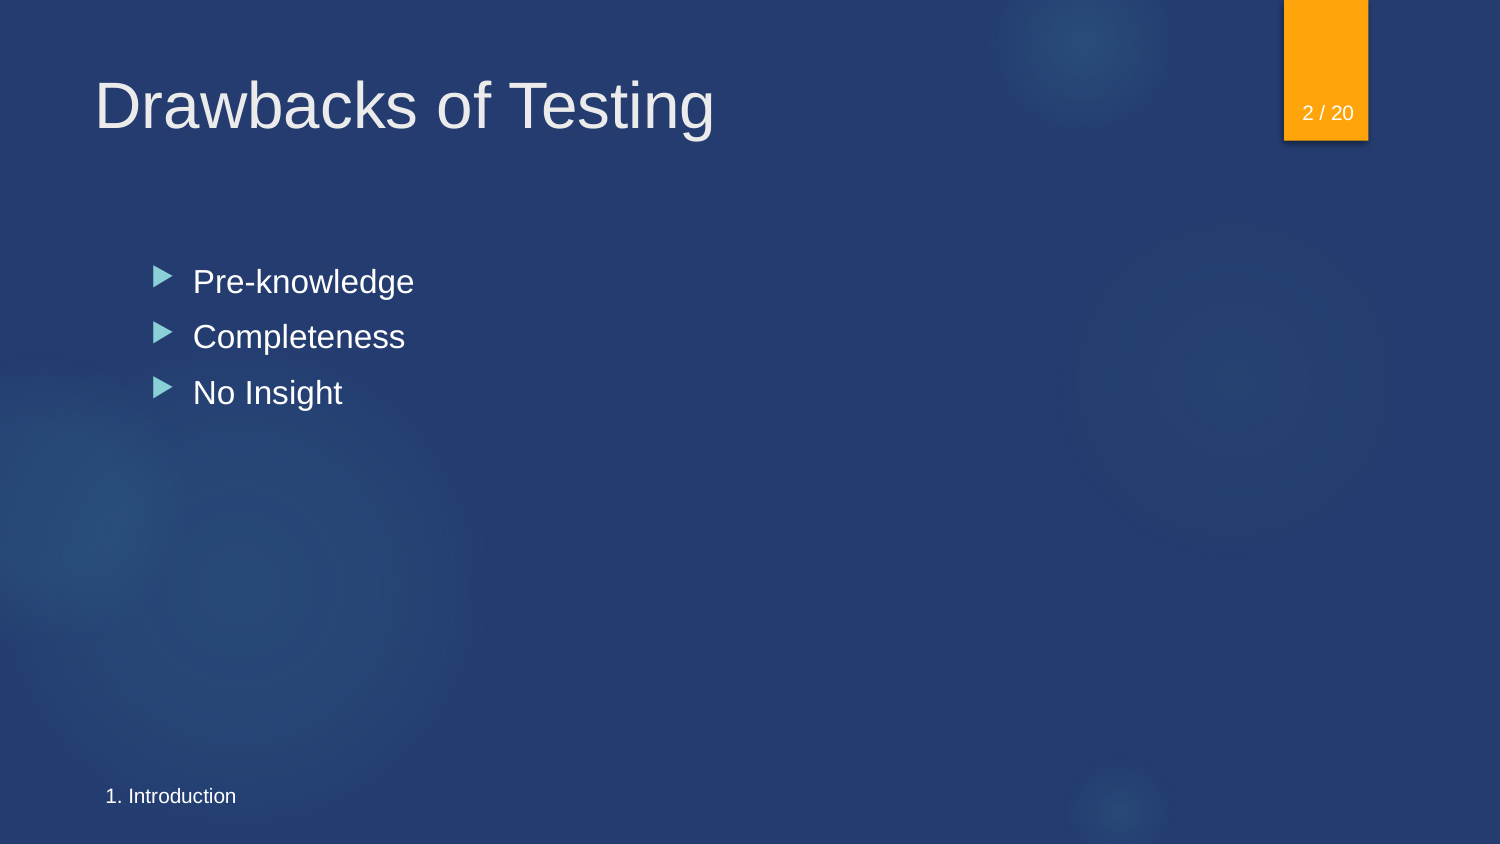

# Drawbacks of Testing
 2 / 20
Pre-knowledge
Completeness
No Insight
1. Introduction